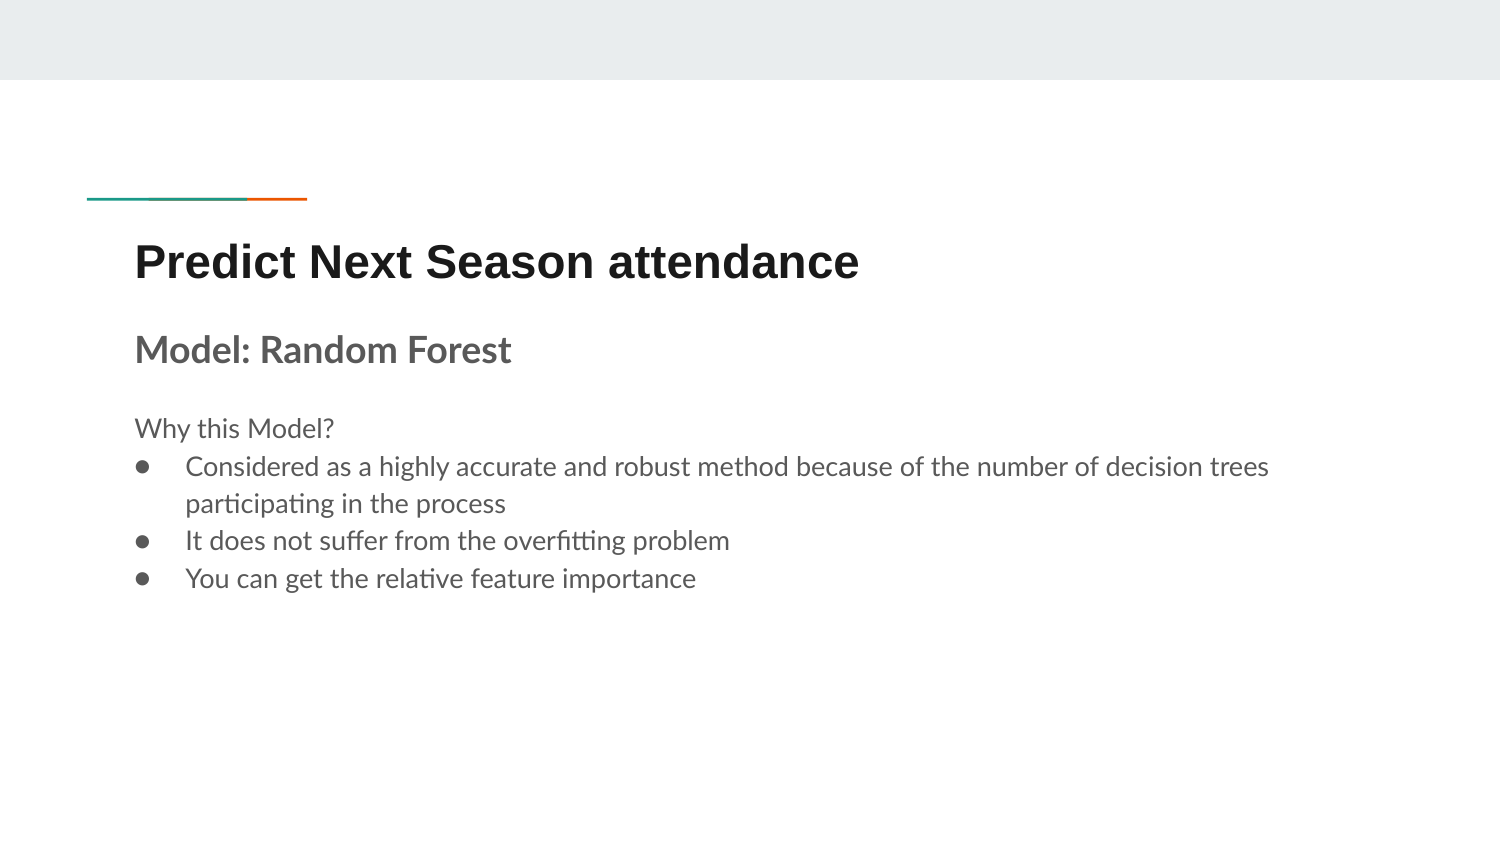

# Predict Next Season attendance
Model: Random Forest

Why this Model?
Considered as a highly accurate and robust method because of the number of decision trees participating in the process
It does not suffer from the overfitting problem
You can get the relative feature importance